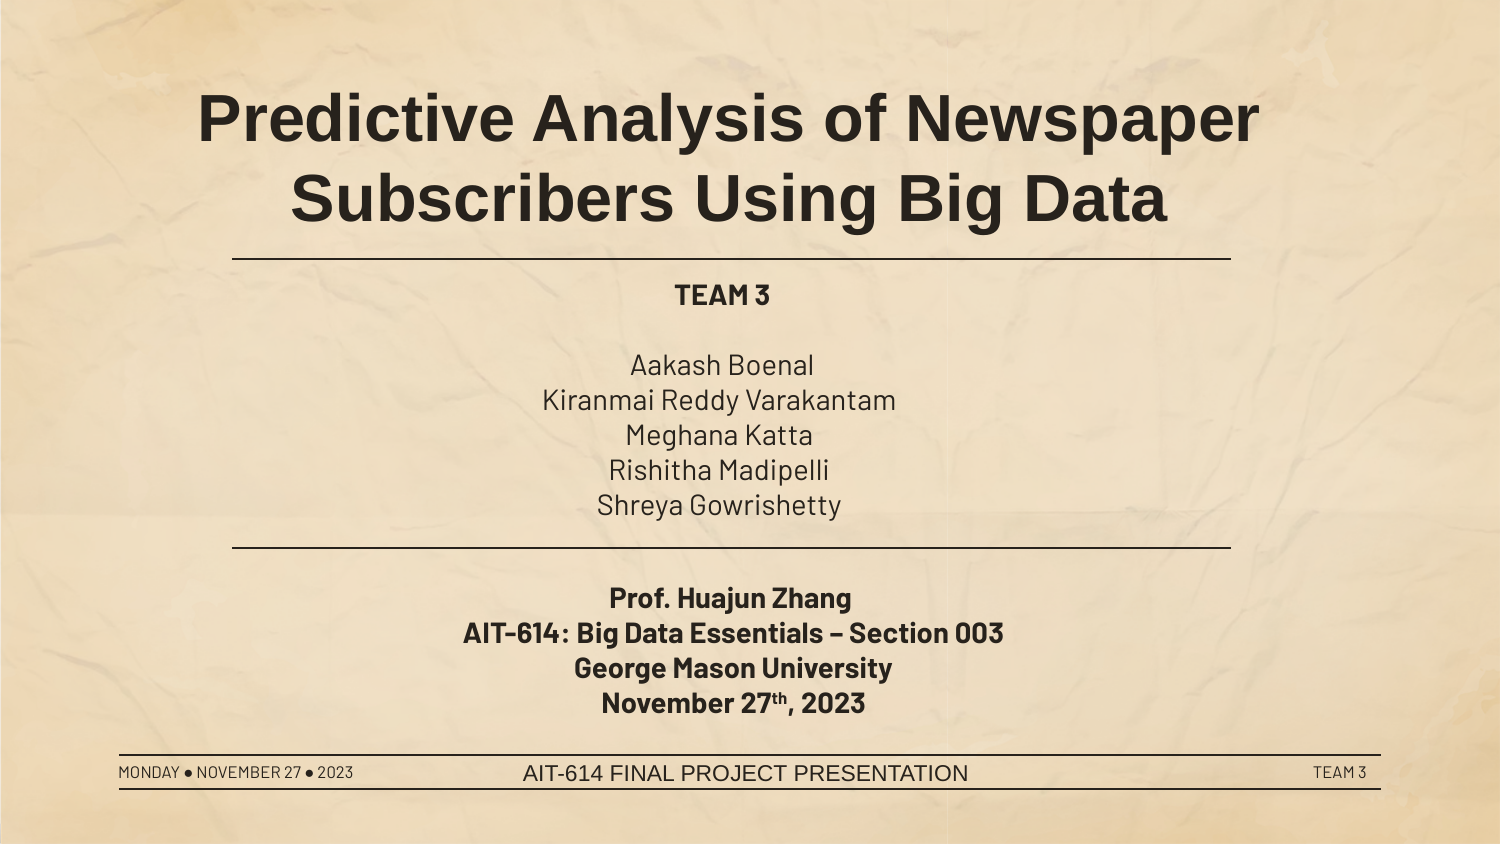

# Predictive Analysis of Newspaper Subscribers Using Big Data
TEAM 3

Aakash Boenal
Kiranmai Reddy Varakantam
Meghana Katta
Rishitha Madipelli
Shreya Gowrishetty
Prof. Huajun Zhang
AIT-614: Big Data Essentials – Section 003
George Mason University
November 27th, 2023
MONDAY ● NOVEMBER 27 ● 2023
AIT-614 FINAL PROJECT PRESENTATION
TEAM 3